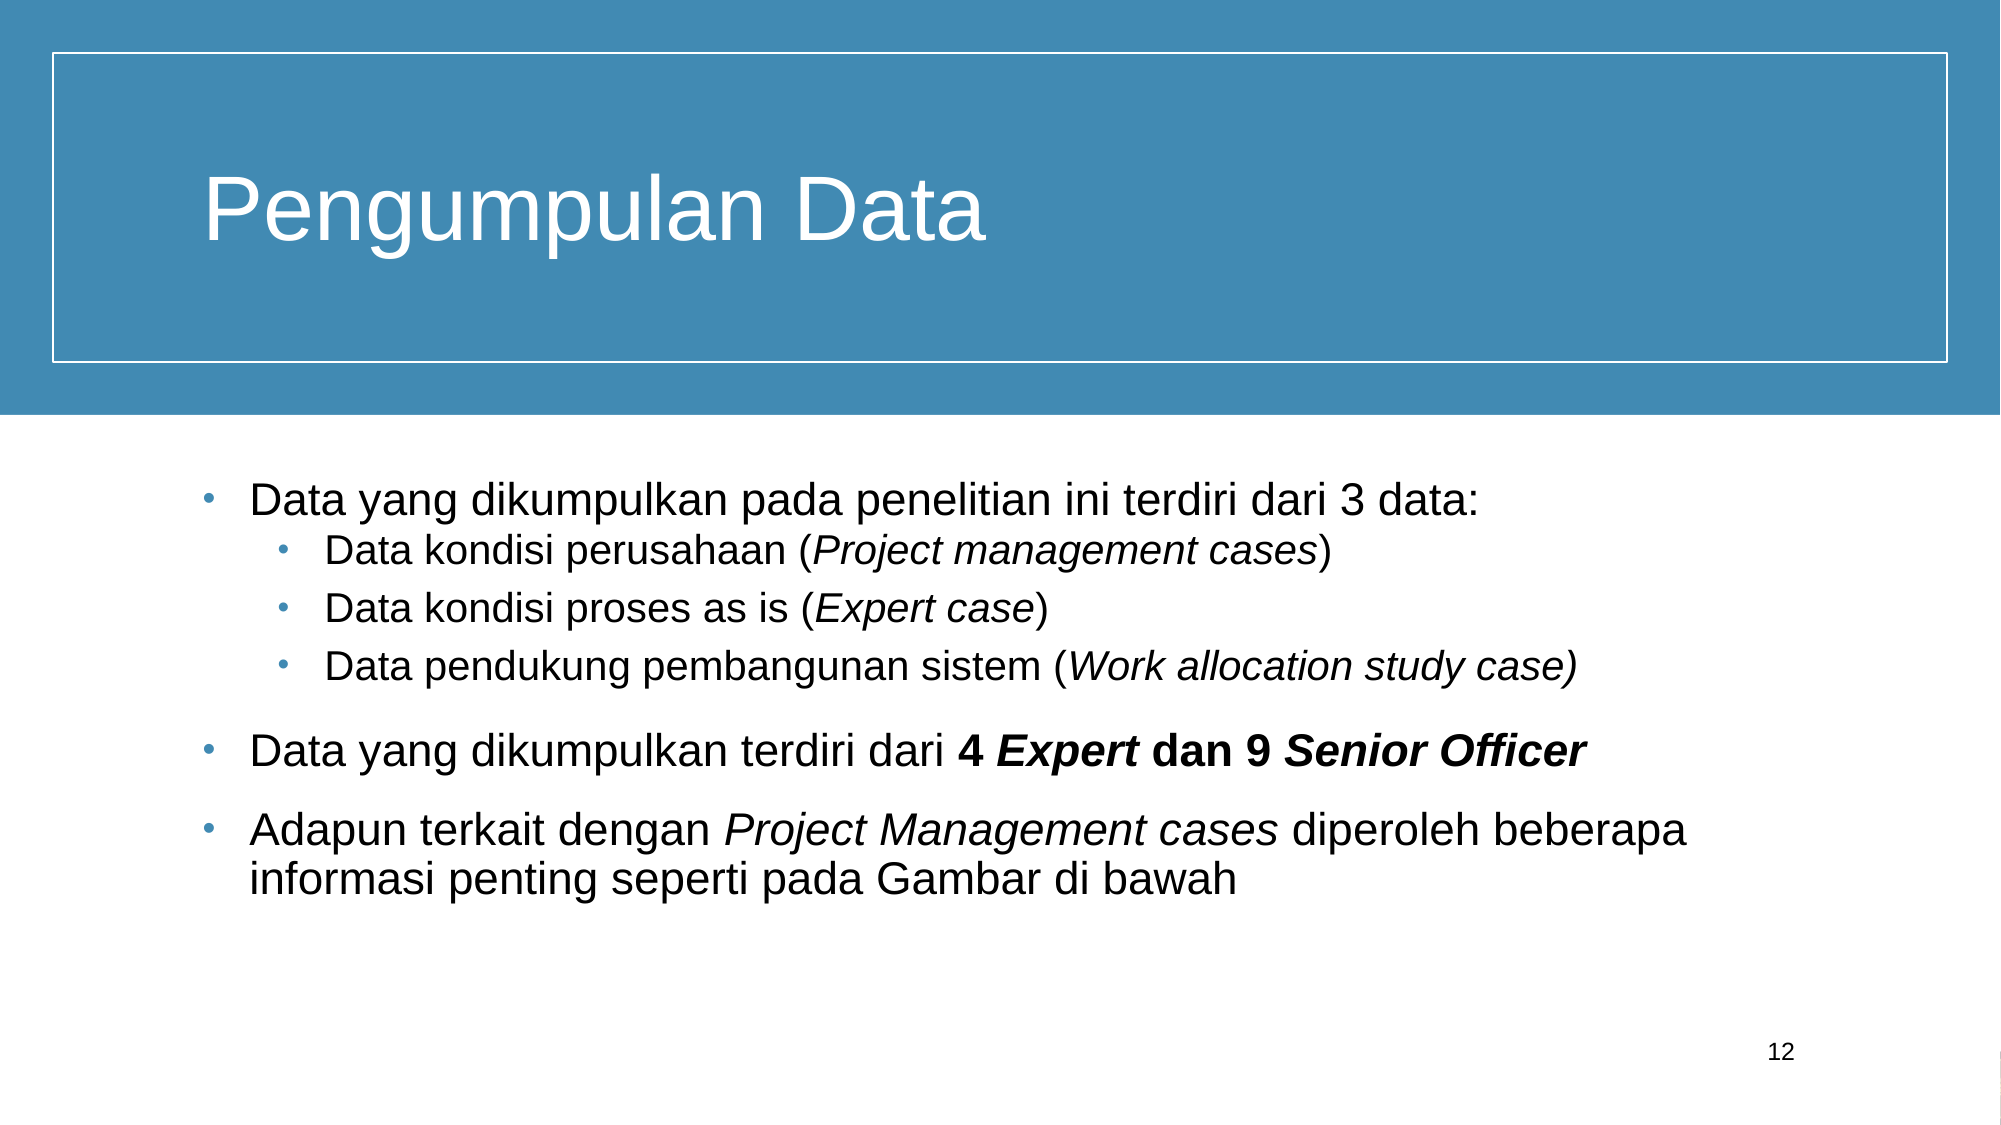

# Pengumpulan Data

Data yang dikumpulkan pada penelitian ini terdiri dari 3 data:
Data kondisi perusahaan (Project management cases)
Data kondisi proses as is (Expert case)
Data pendukung pembangunan sistem (Work allocation study case)
Data yang dikumpulkan terdiri dari 4 Expert dan 9 Senior Officer
Adapun terkait dengan Project Management cases diperoleh beberapa informasi penting seperti pada Gambar di bawah

12